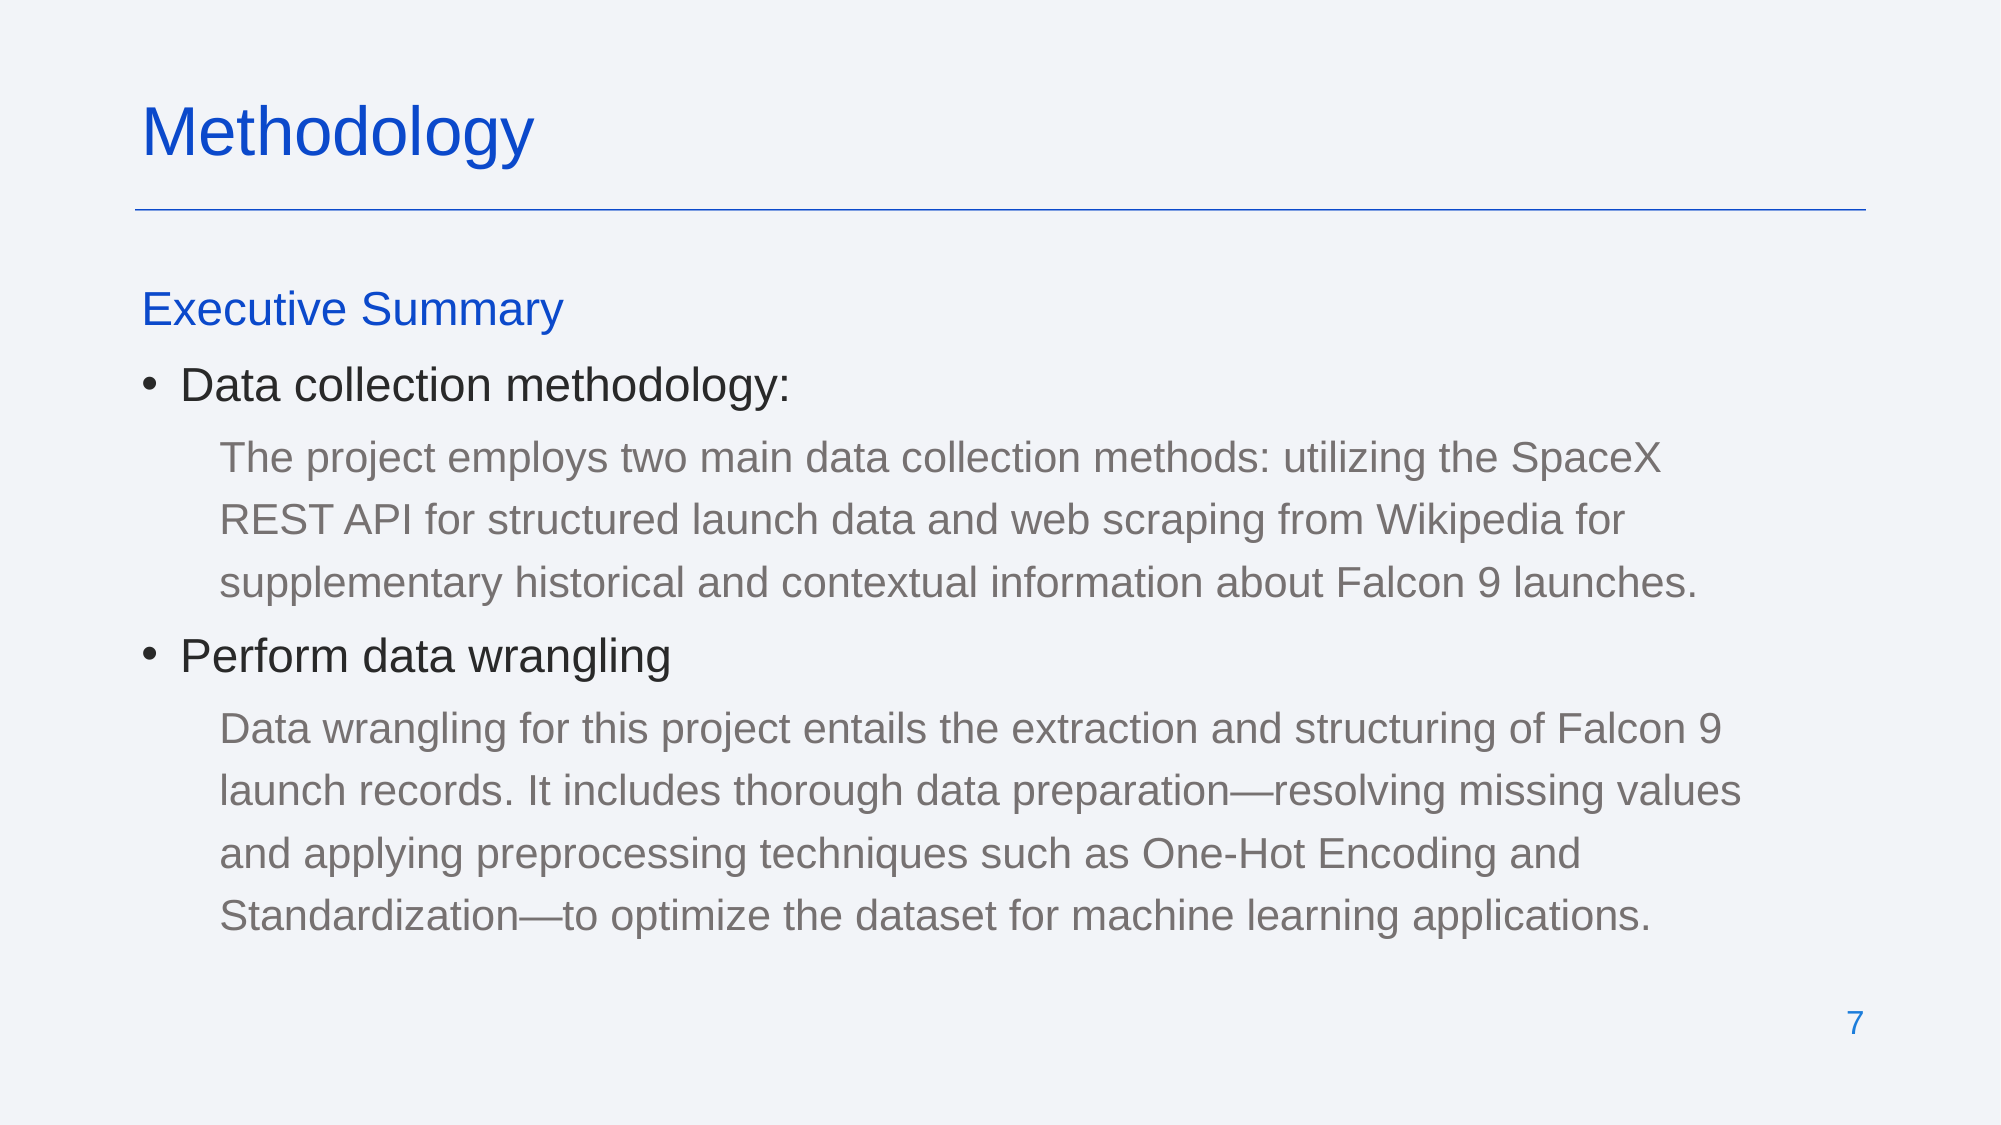

Methodology
Executive Summary
Data collection methodology:
The project employs two main data collection methods: utilizing the SpaceX REST API for structured launch data and web scraping from Wikipedia for supplementary historical and contextual information about Falcon 9 launches.
Perform data wrangling
Data wrangling for this project entails the extraction and structuring of Falcon 9 launch records. It includes thorough data preparation—resolving missing values and applying preprocessing techniques such as One-Hot Encoding and Standardization—to optimize the dataset for machine learning applications.
7